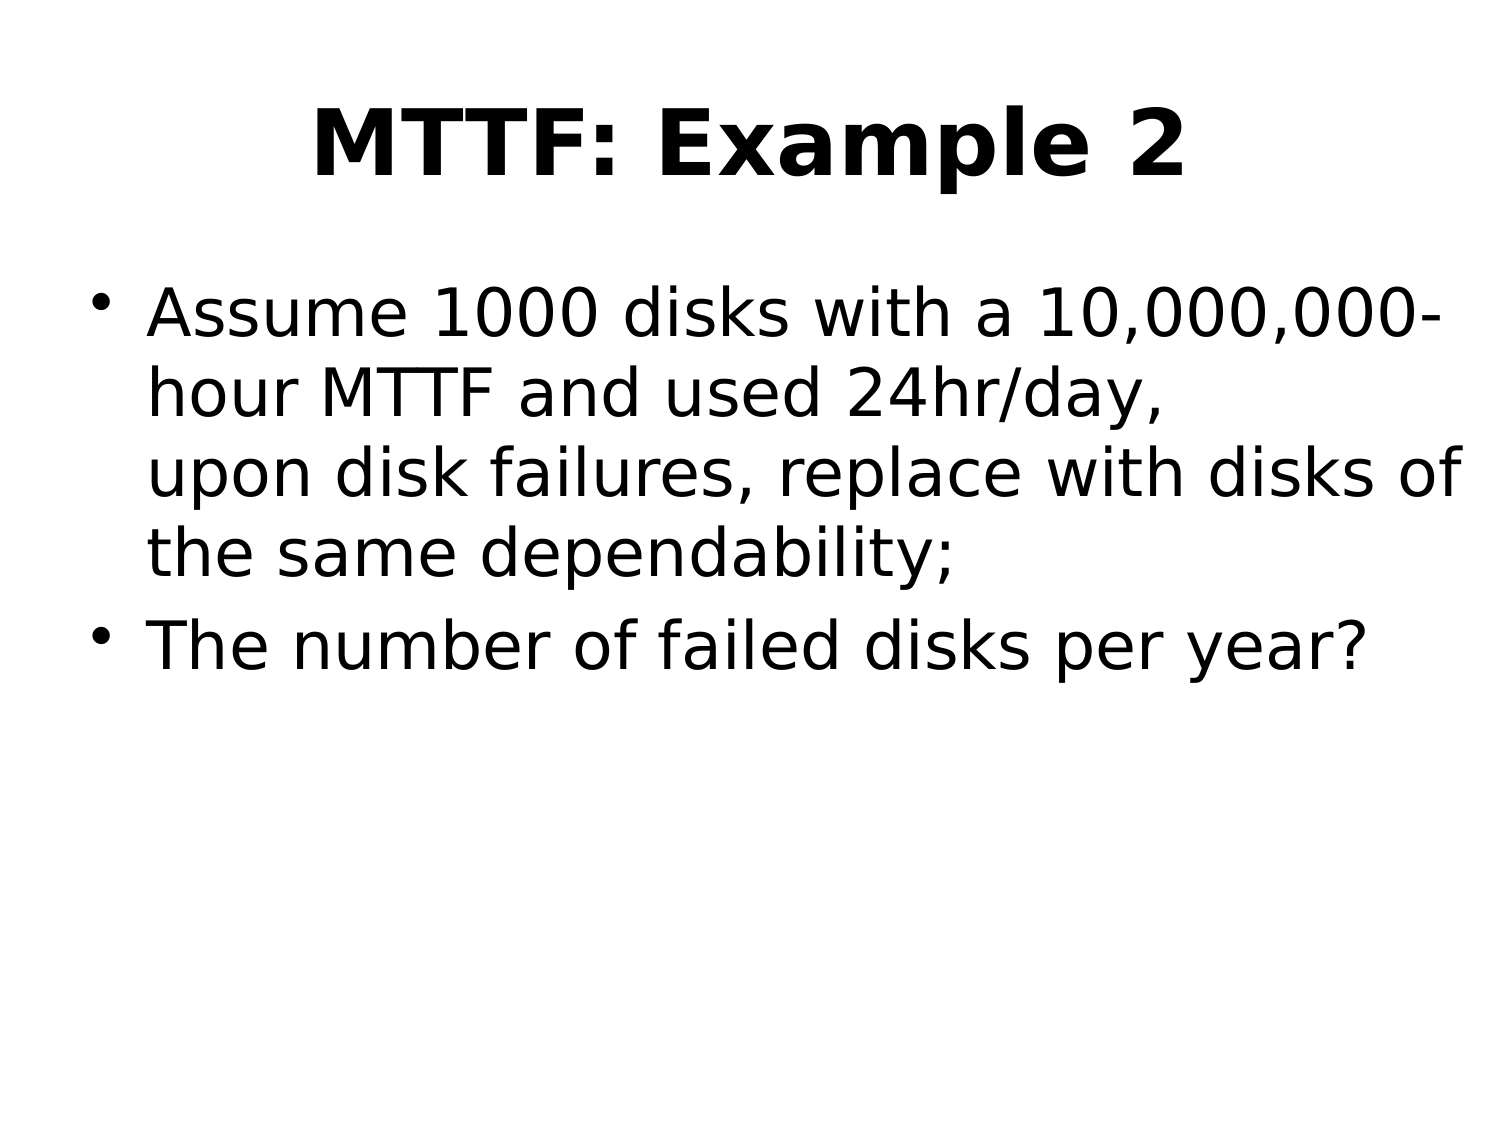

# MTTF: Example 2
Assume 1000 disks with a 10,000,000-hour MTTF and used 24hr/day,             upon disk failures, replace with disks of the same dependability;
The number of failed disks per year?